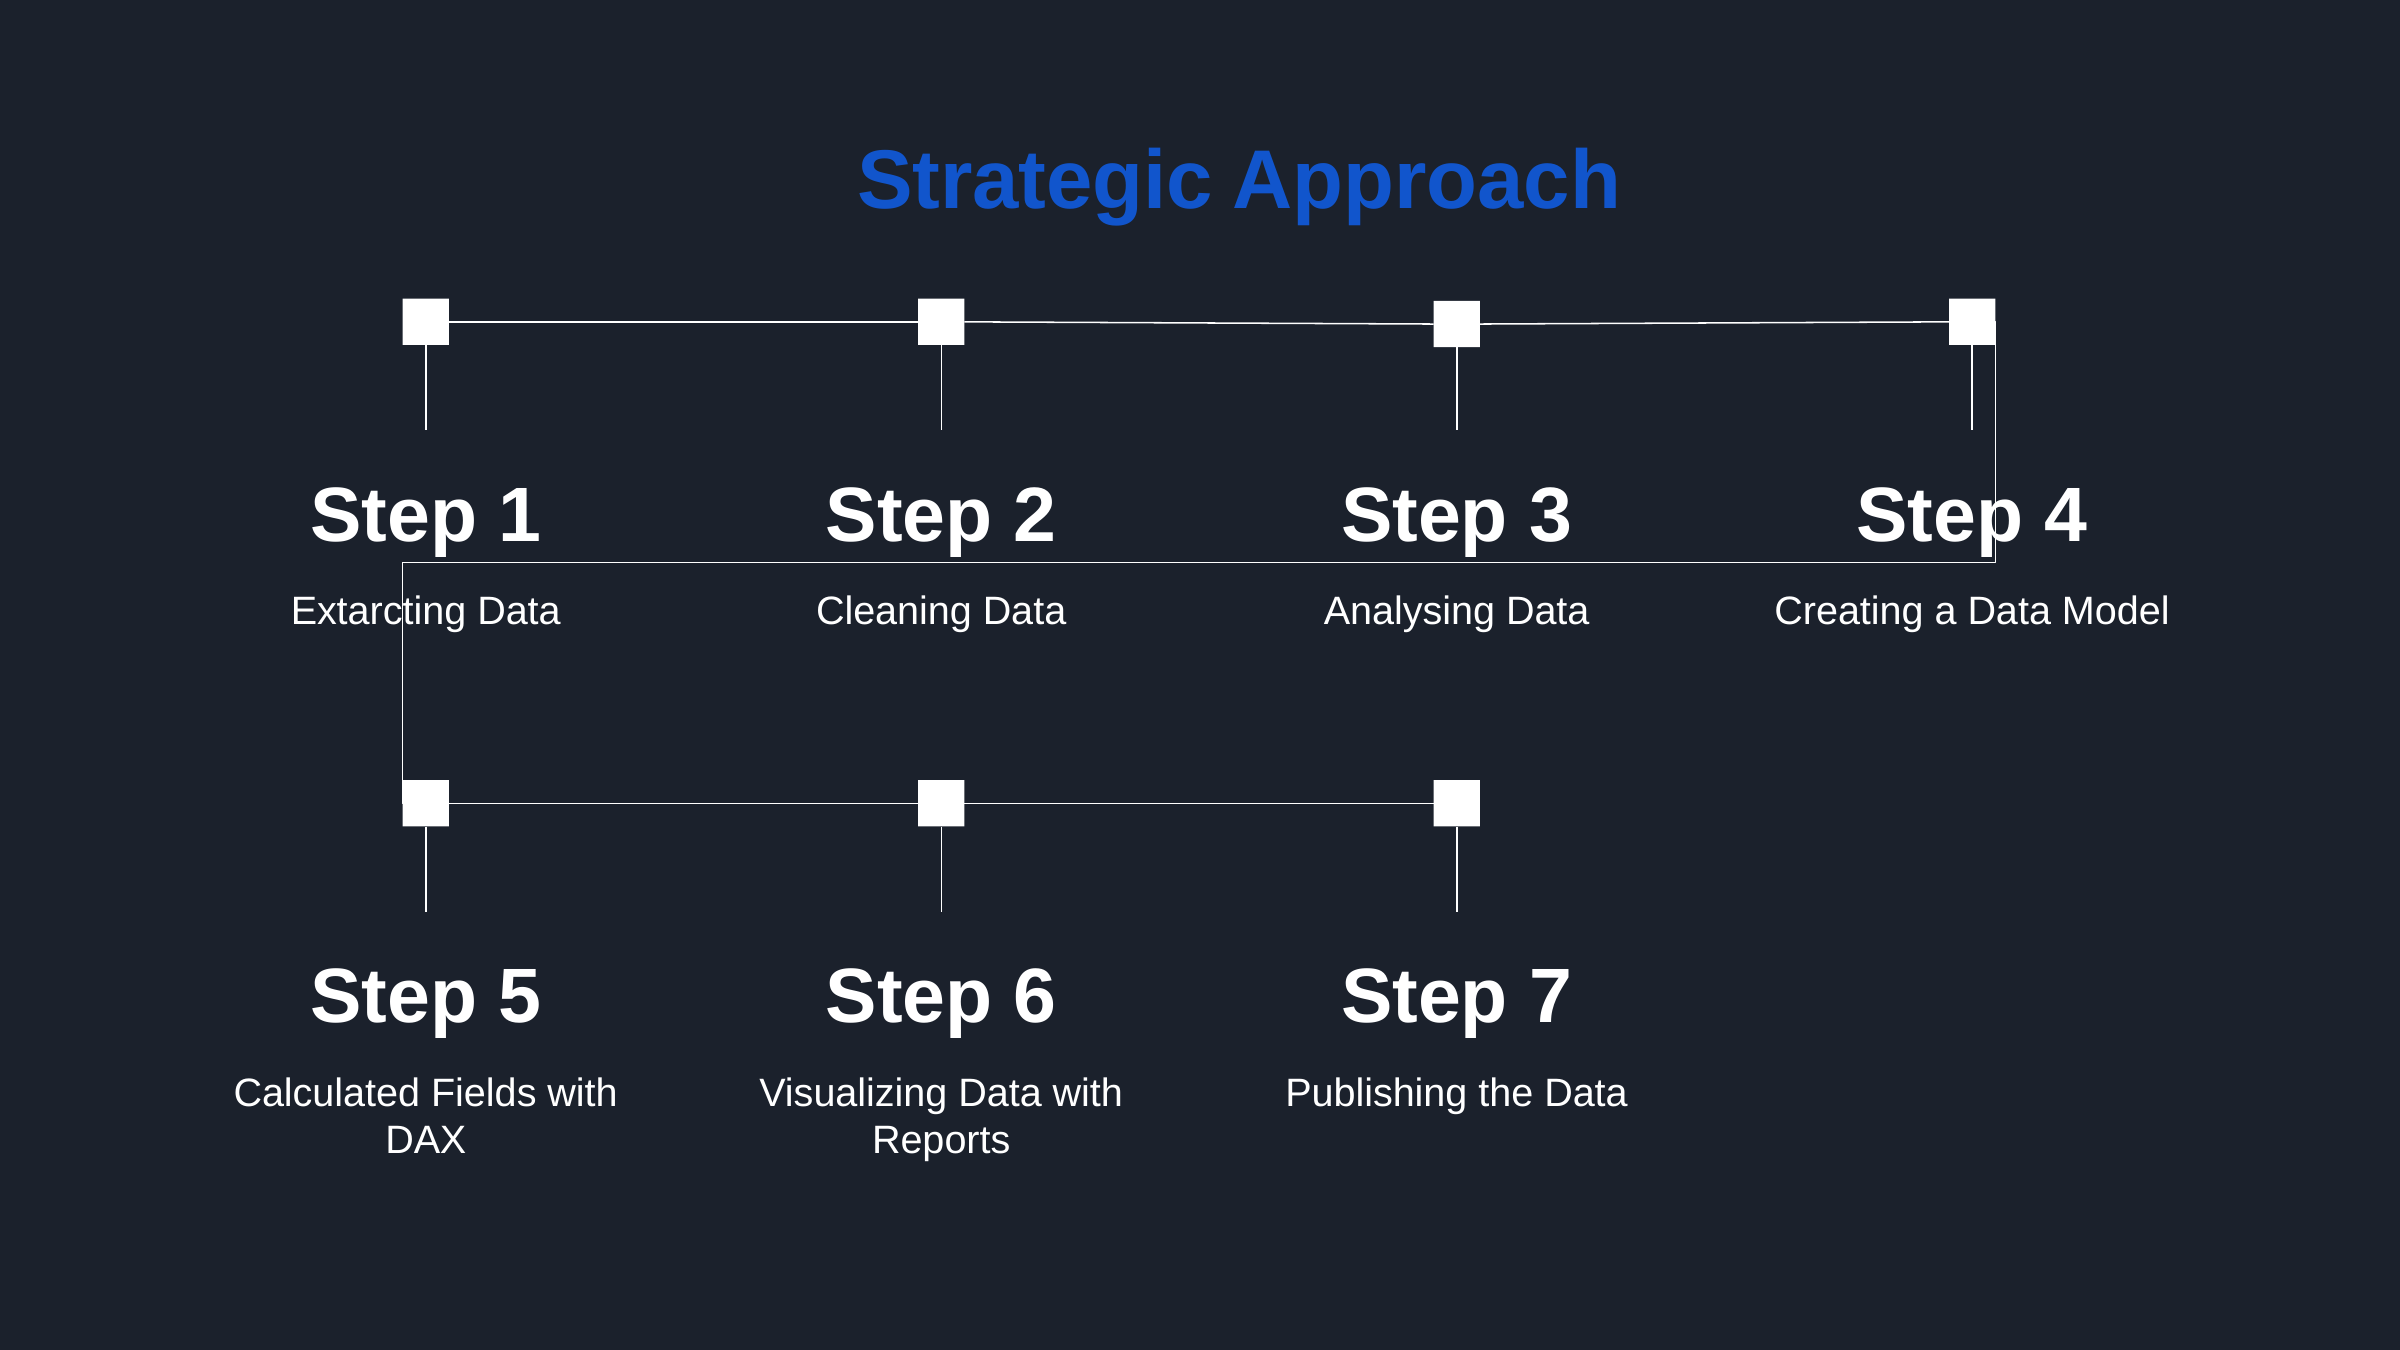

Strategic Approach

Step 1
Step 2
Step 3
Step 4
Extarcting Data
Cleaning Data
Analysing Data
Creating a Data Model

Step 5
Step 6
Step 7
Calculated Fields with DAX
Visualizing Data with Reports
Publishing the Data